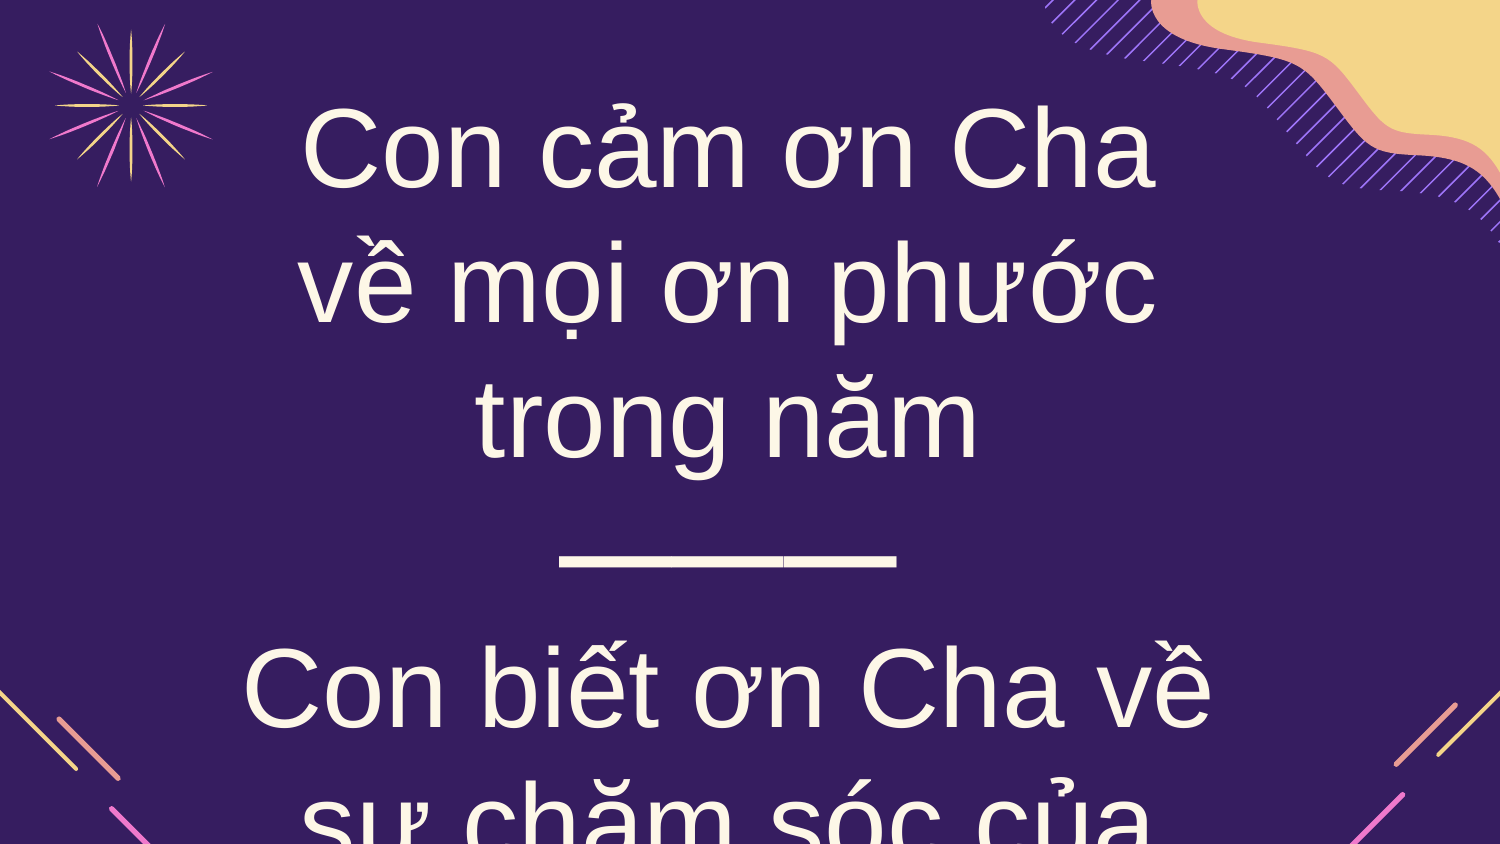

# Con cảm ơn Cha về mọi ơn phước trong năm ——— Con biết ơn Cha về sự chăm sóc của Cha